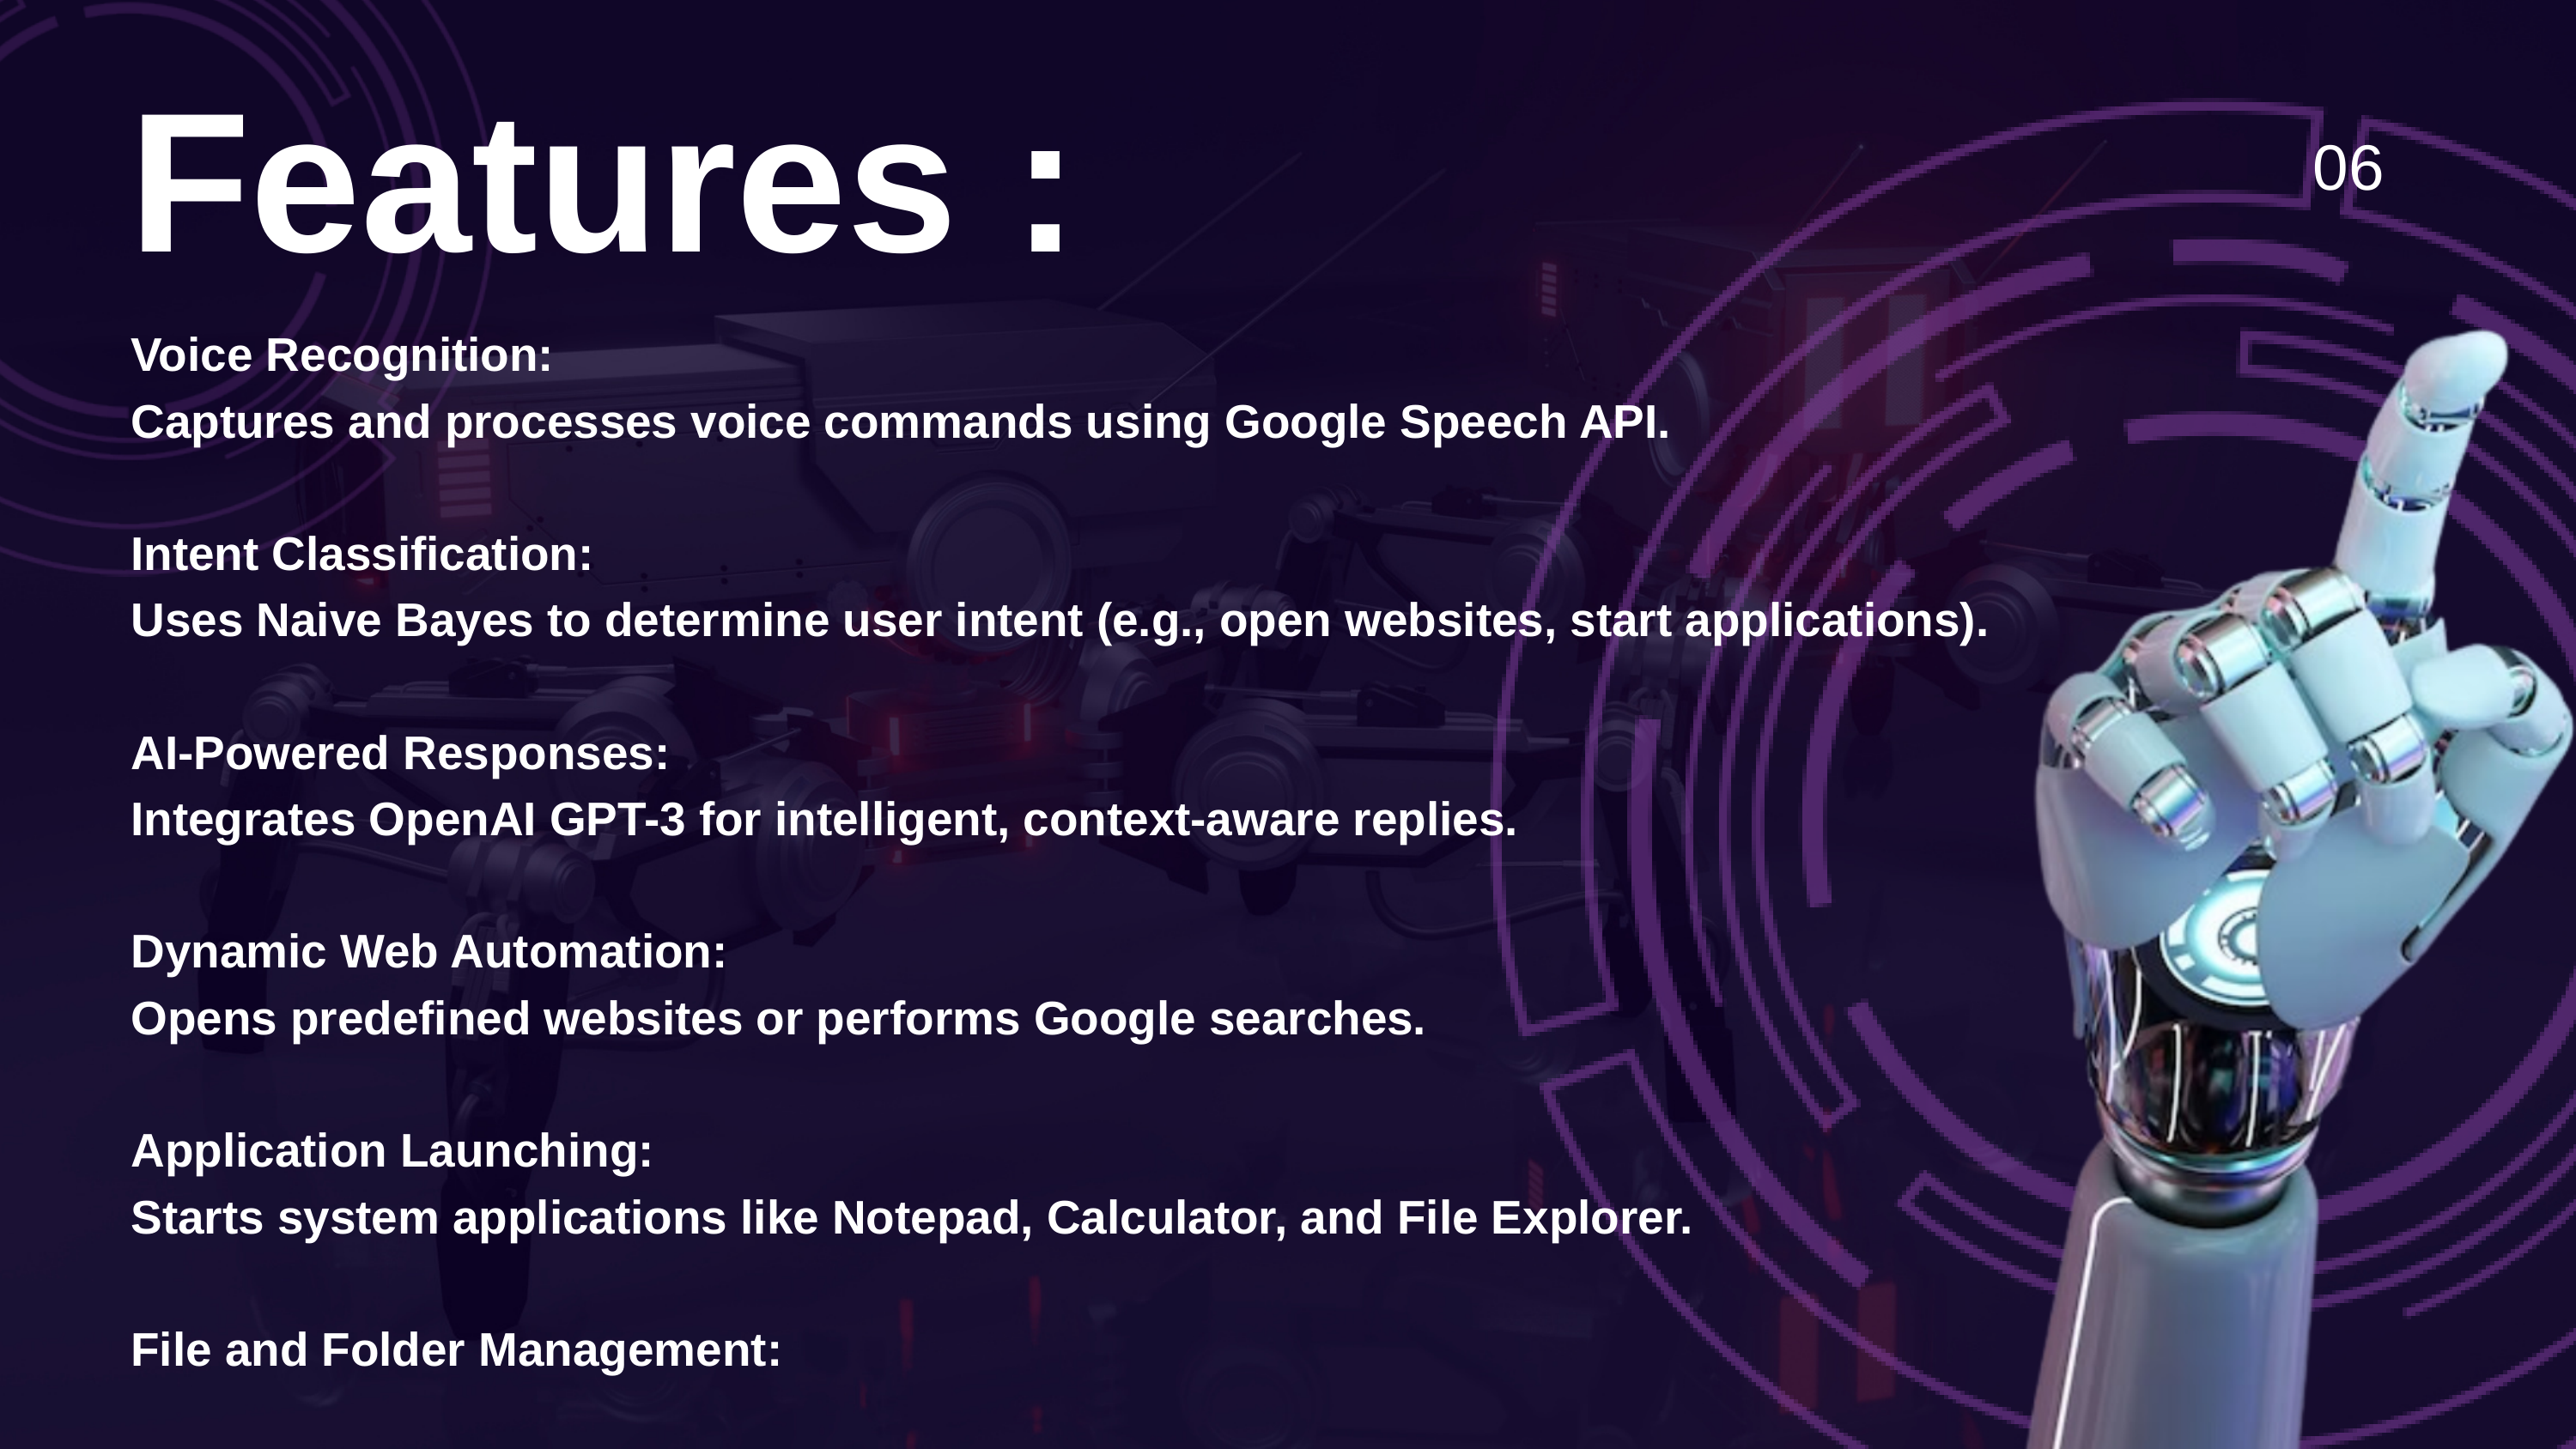

Features :
06
Voice Recognition:
Captures and processes voice commands using Google Speech API.

Intent Classification:
Uses Naive Bayes to determine user intent (e.g., open websites, start applications).

AI-Powered Responses:
Integrates OpenAI GPT-3 for intelligent, context-aware replies.

Dynamic Web Automation:
Opens predefined websites or performs Google searches.

Application Launching:
Starts system applications like Notepad, Calculator, and File Explorer.

File and Folder Management: